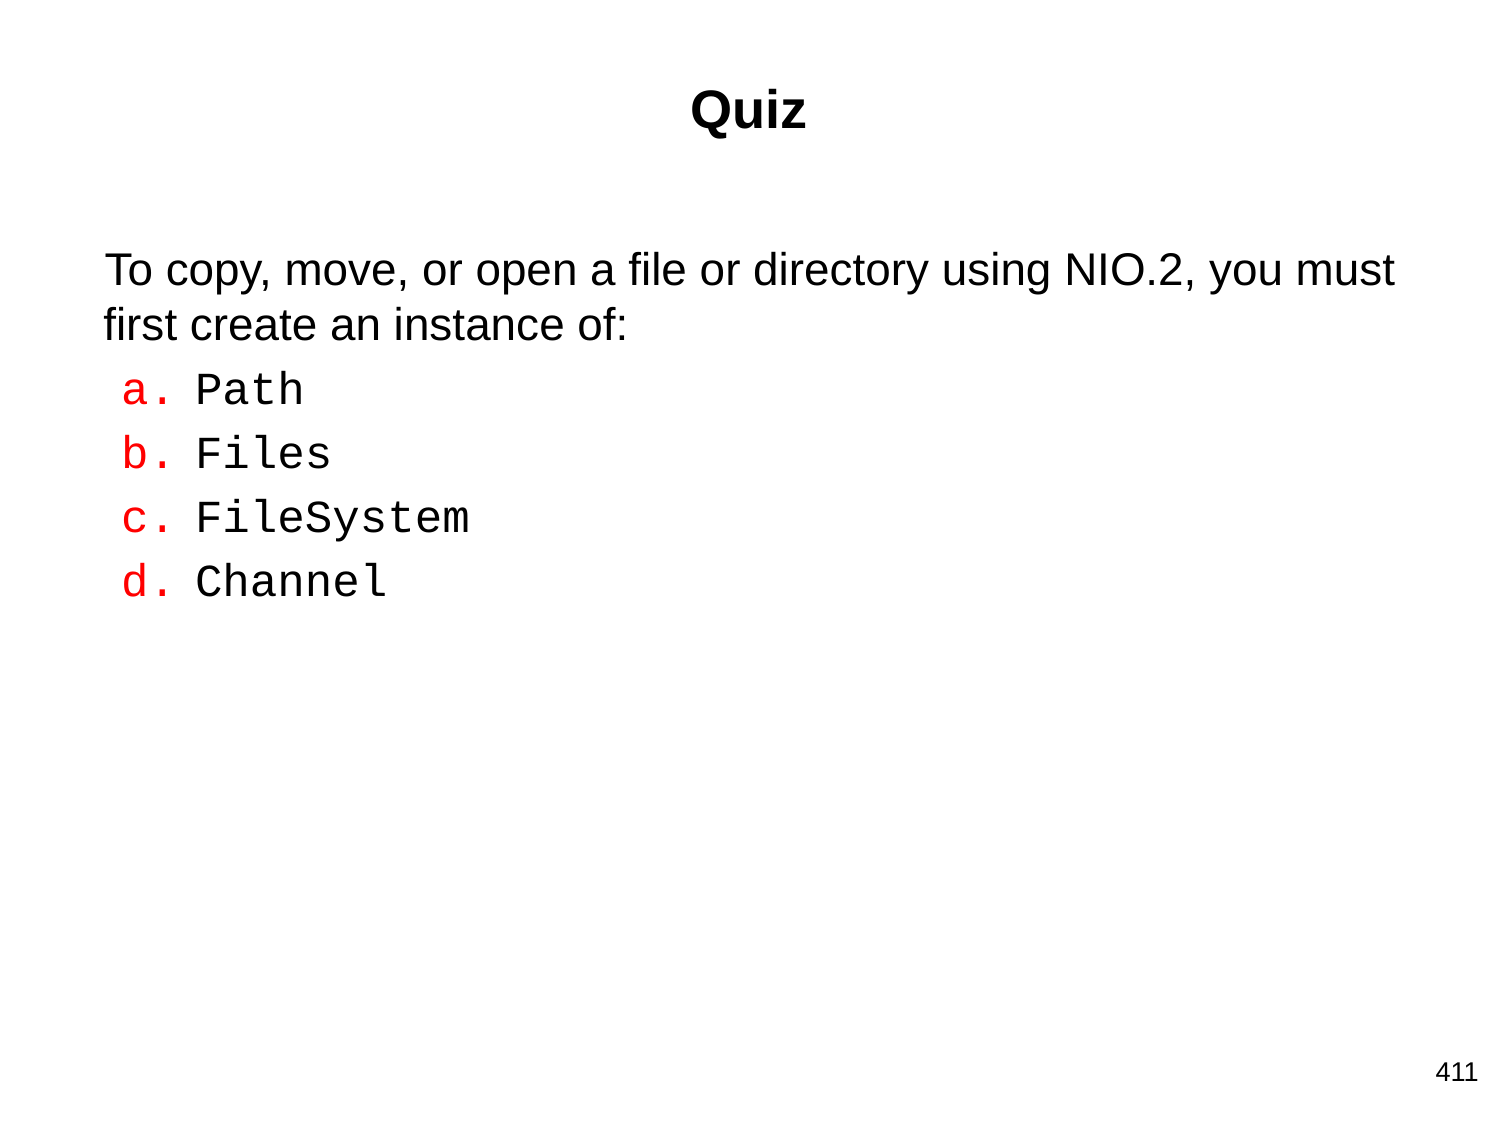

# Quiz
To copy, move, or open a file or directory using NIO.2, you must first create an instance of:
Path
Files
FileSystem
Channel
411